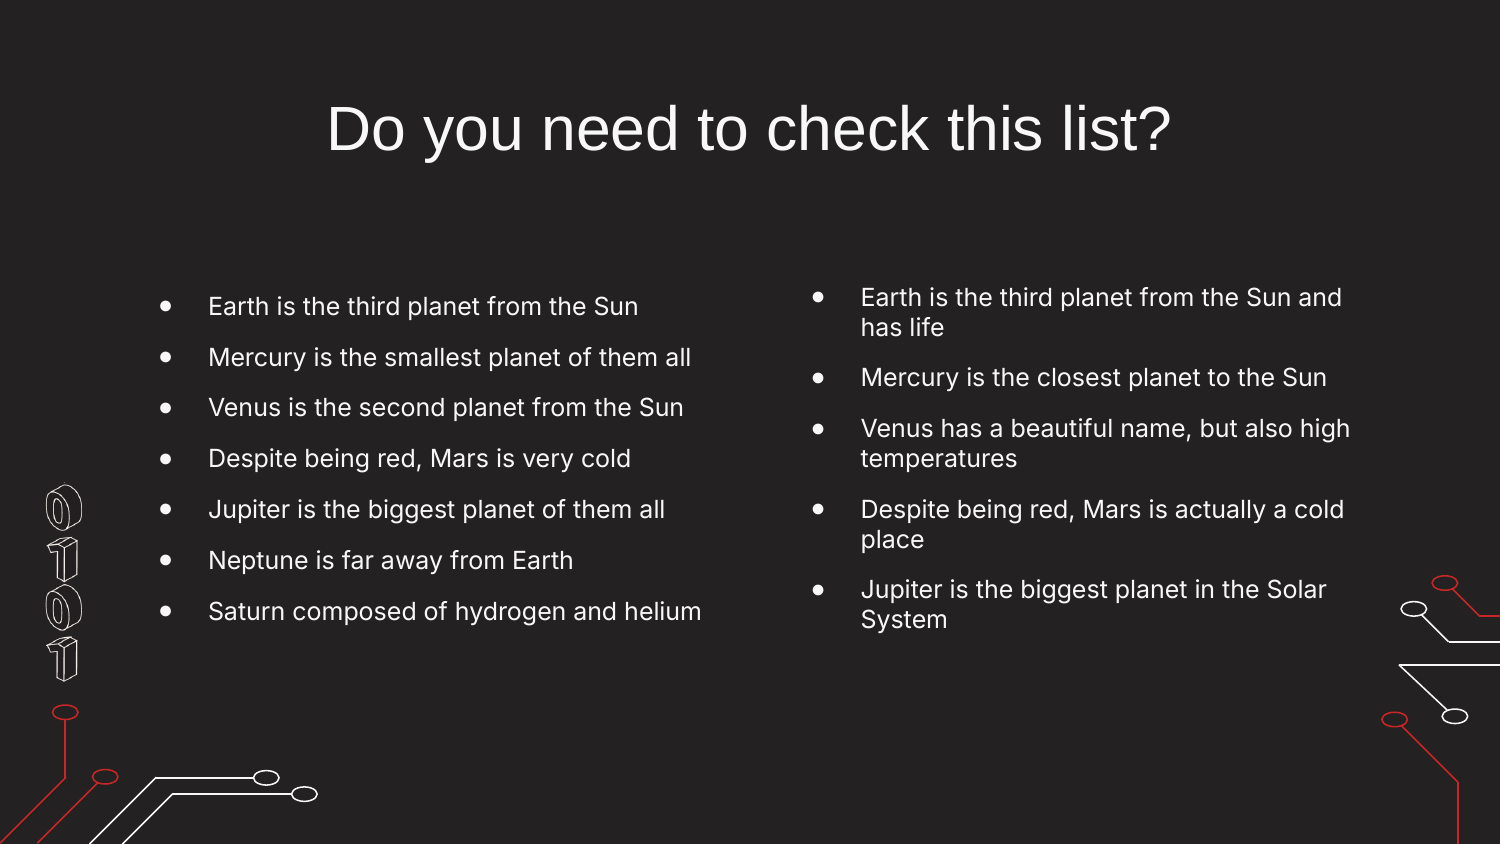

# Do you need to check this list?
Earth is the third planet from the Sun
Mercury is the smallest planet of them all
Venus is the second planet from the Sun
Despite being red, Mars is very cold
Jupiter is the biggest planet of them all
Neptune is far away from Earth
Saturn composed of hydrogen and helium
Earth is the third planet from the Sun and has life
Mercury is the closest planet to the Sun
Venus has a beautiful name, but also high temperatures
Despite being red, Mars is actually a cold place
Jupiter is the biggest planet in the Solar System